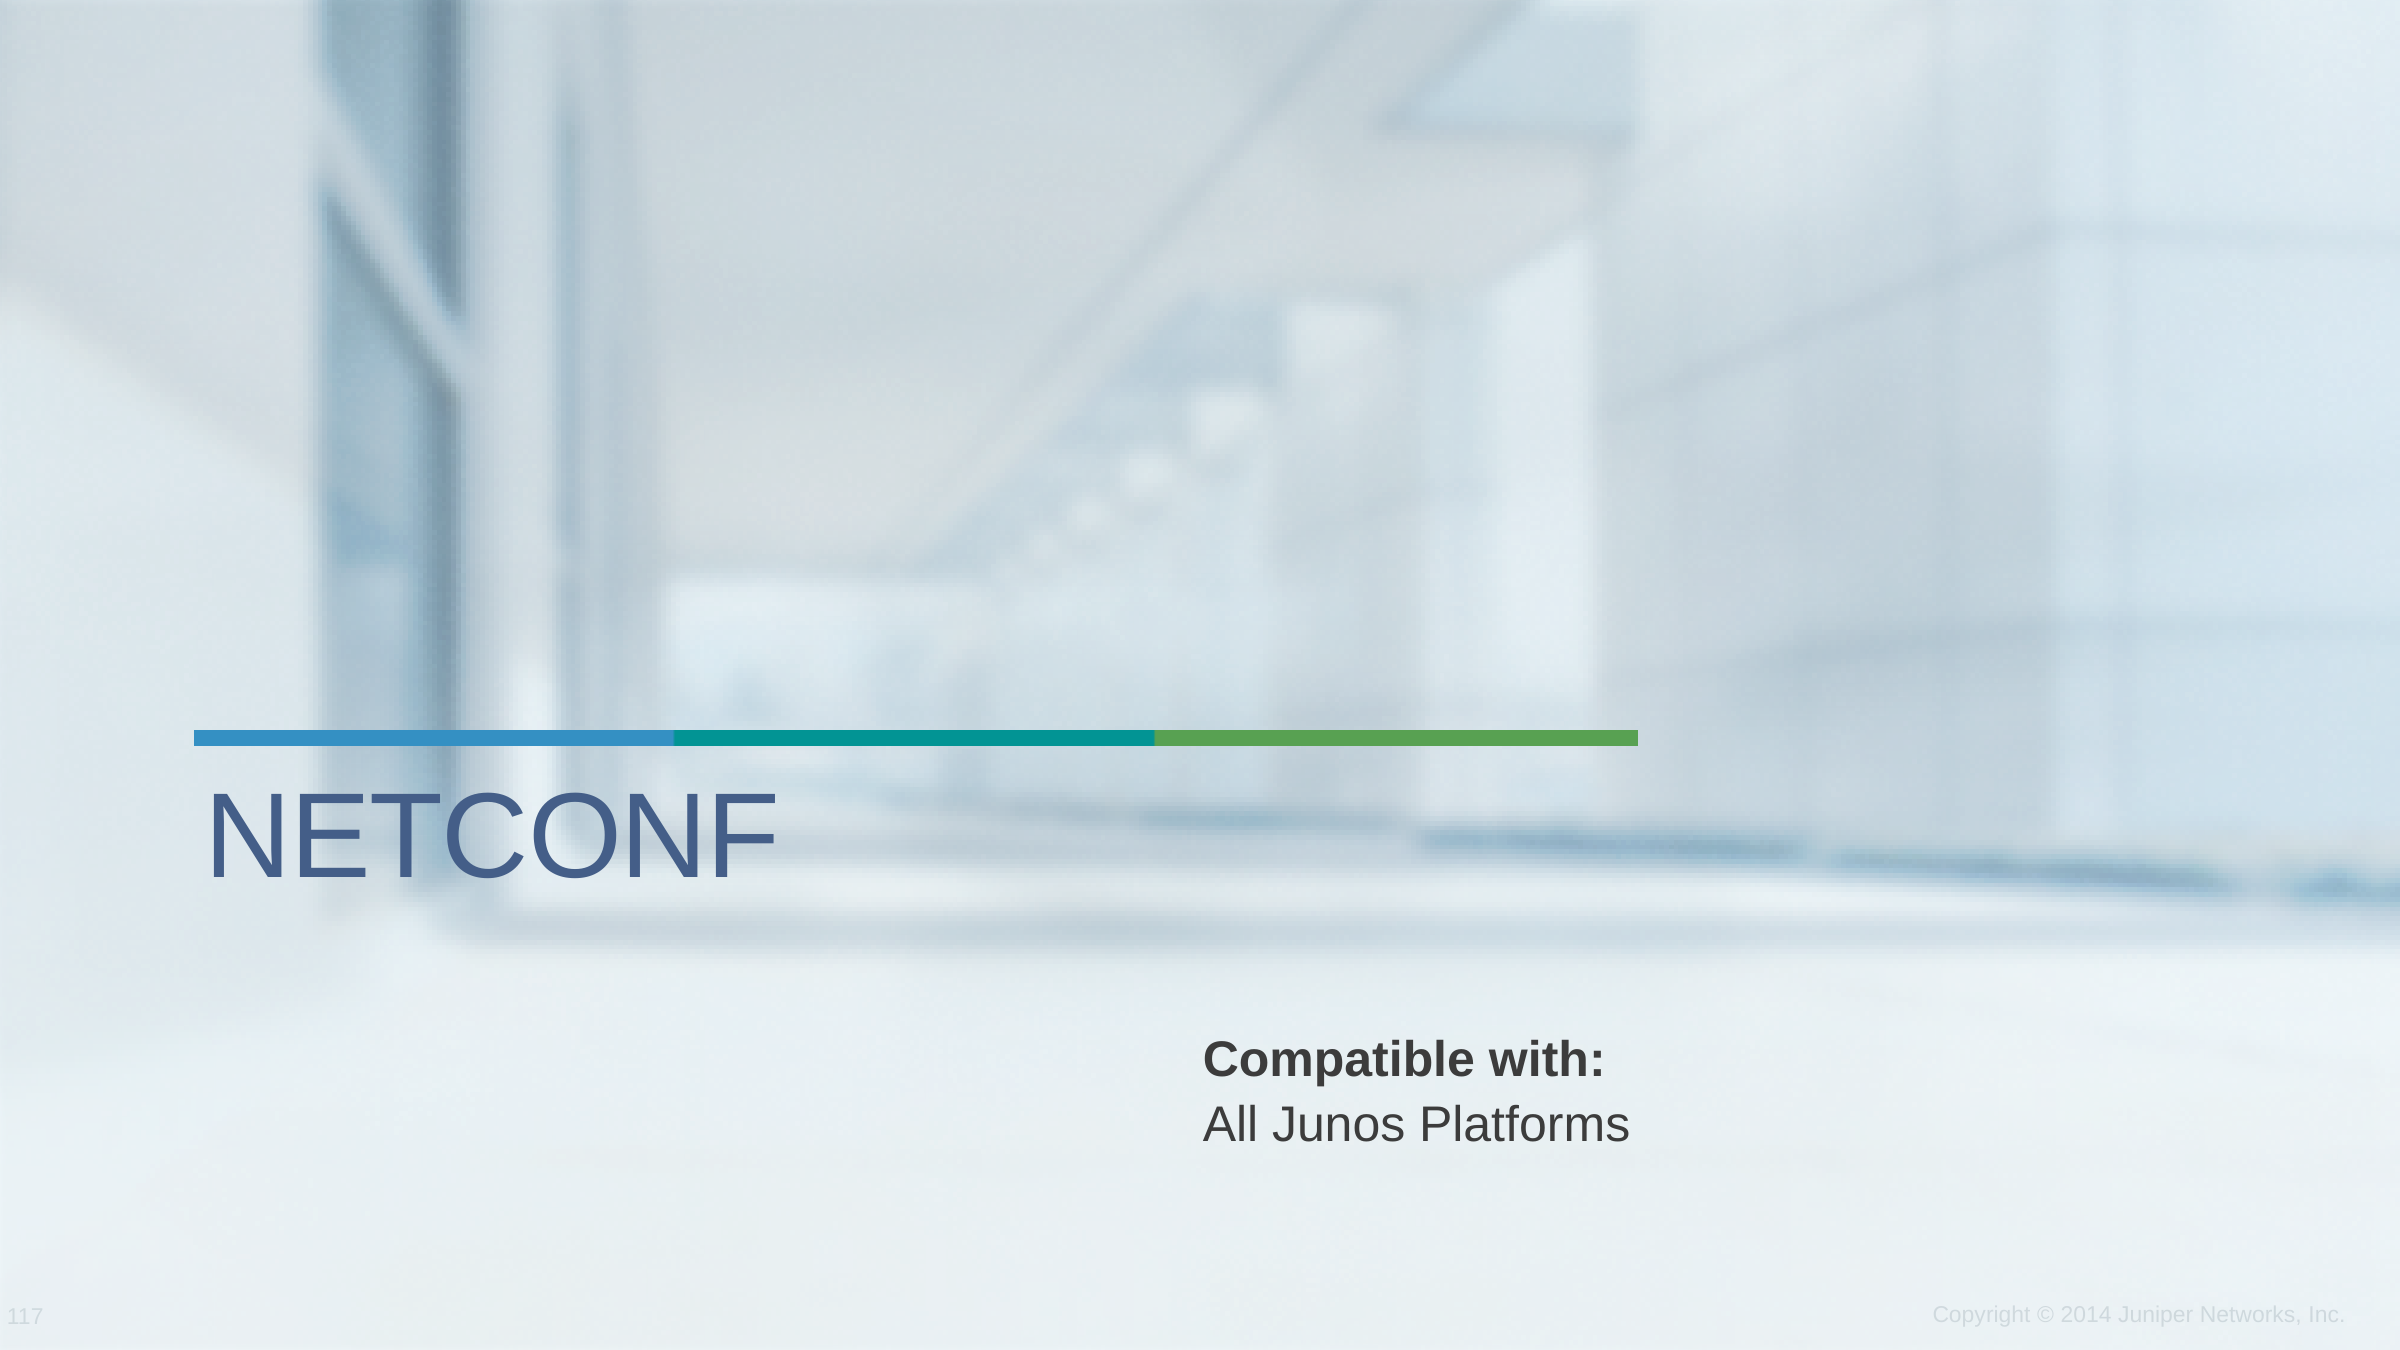

# NETCONF
Compatible with:
All Junos Platforms